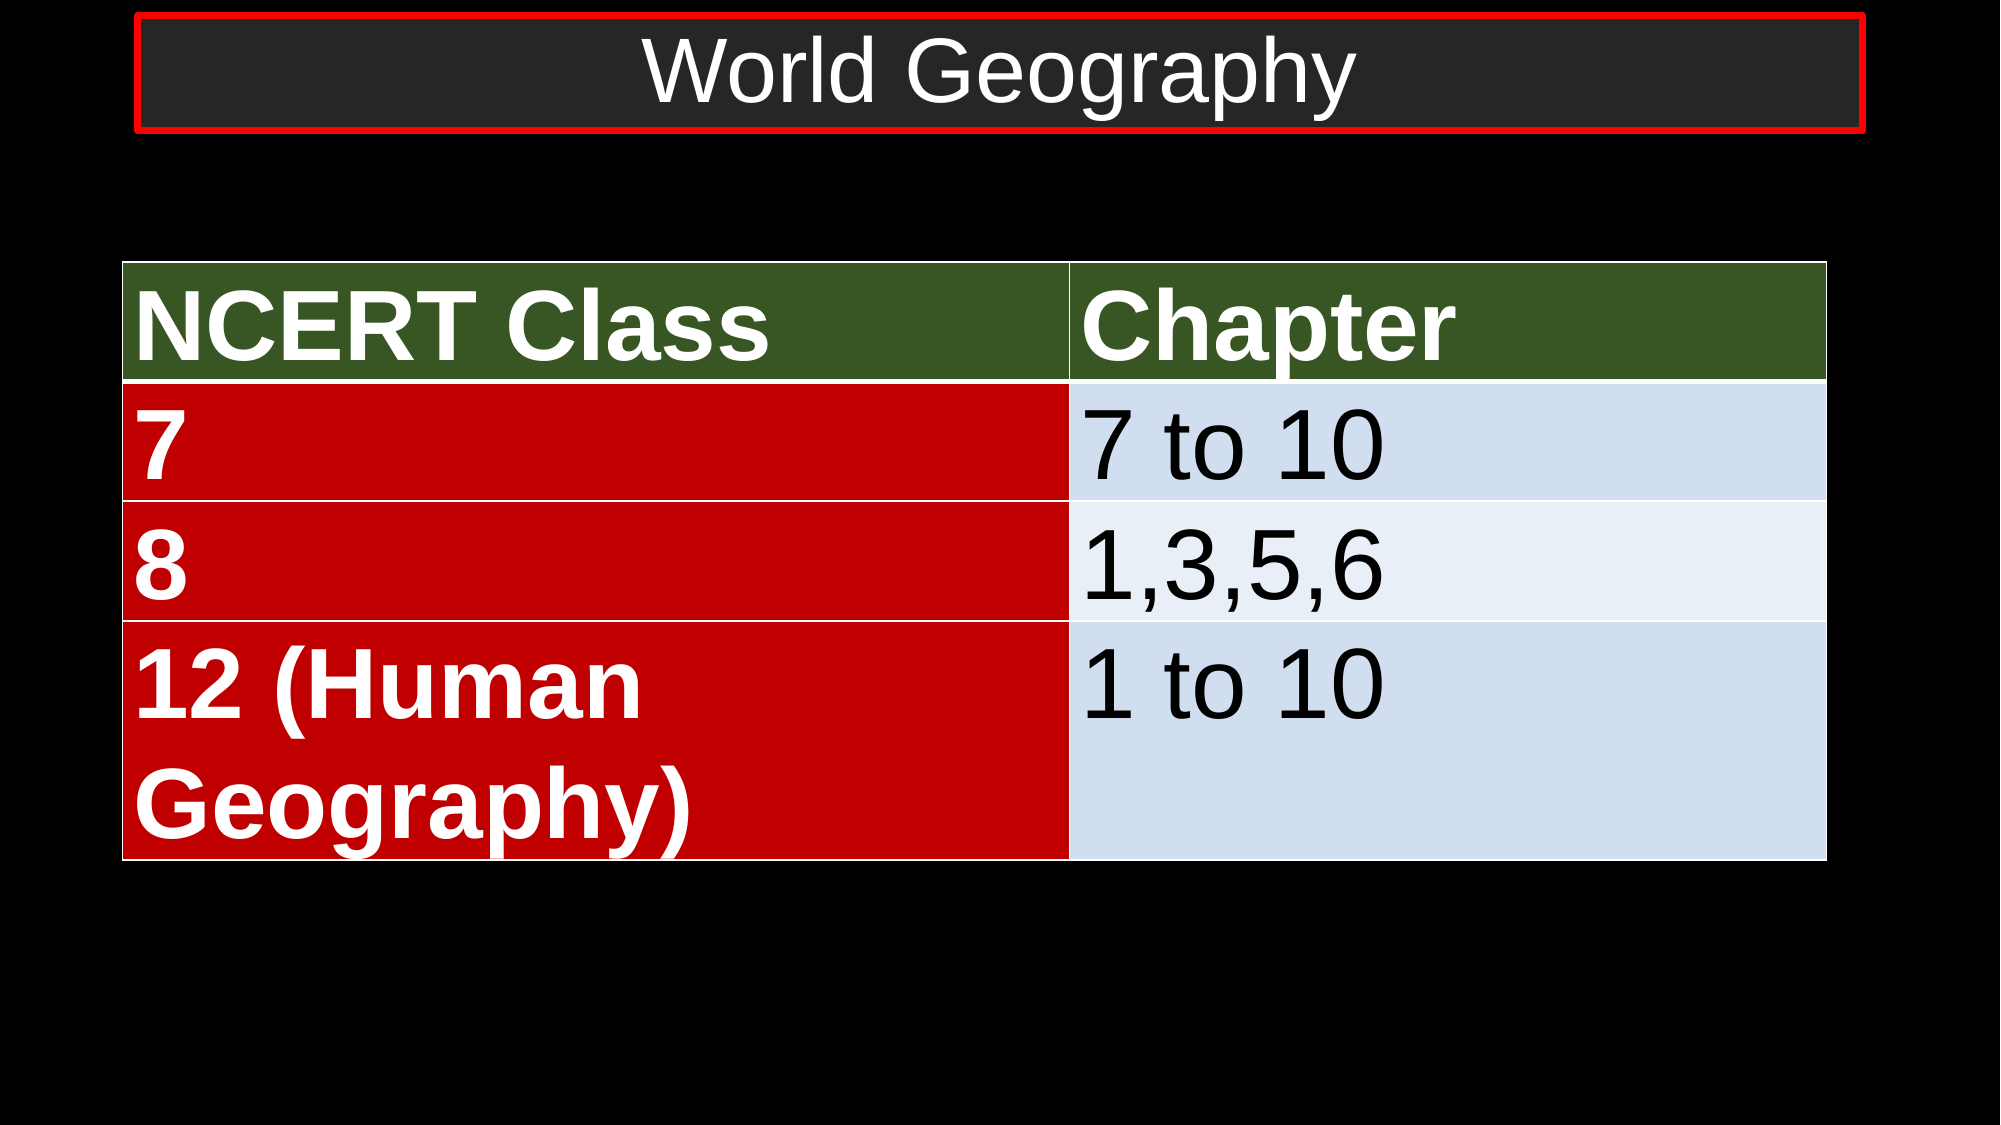

# World Geography
| NCERT Class | Chapter |
| --- | --- |
| 7 | 7 to 10 |
| 8 | 1,3,5,6 |
| 12 (Human Geography) | 1 to 10 |